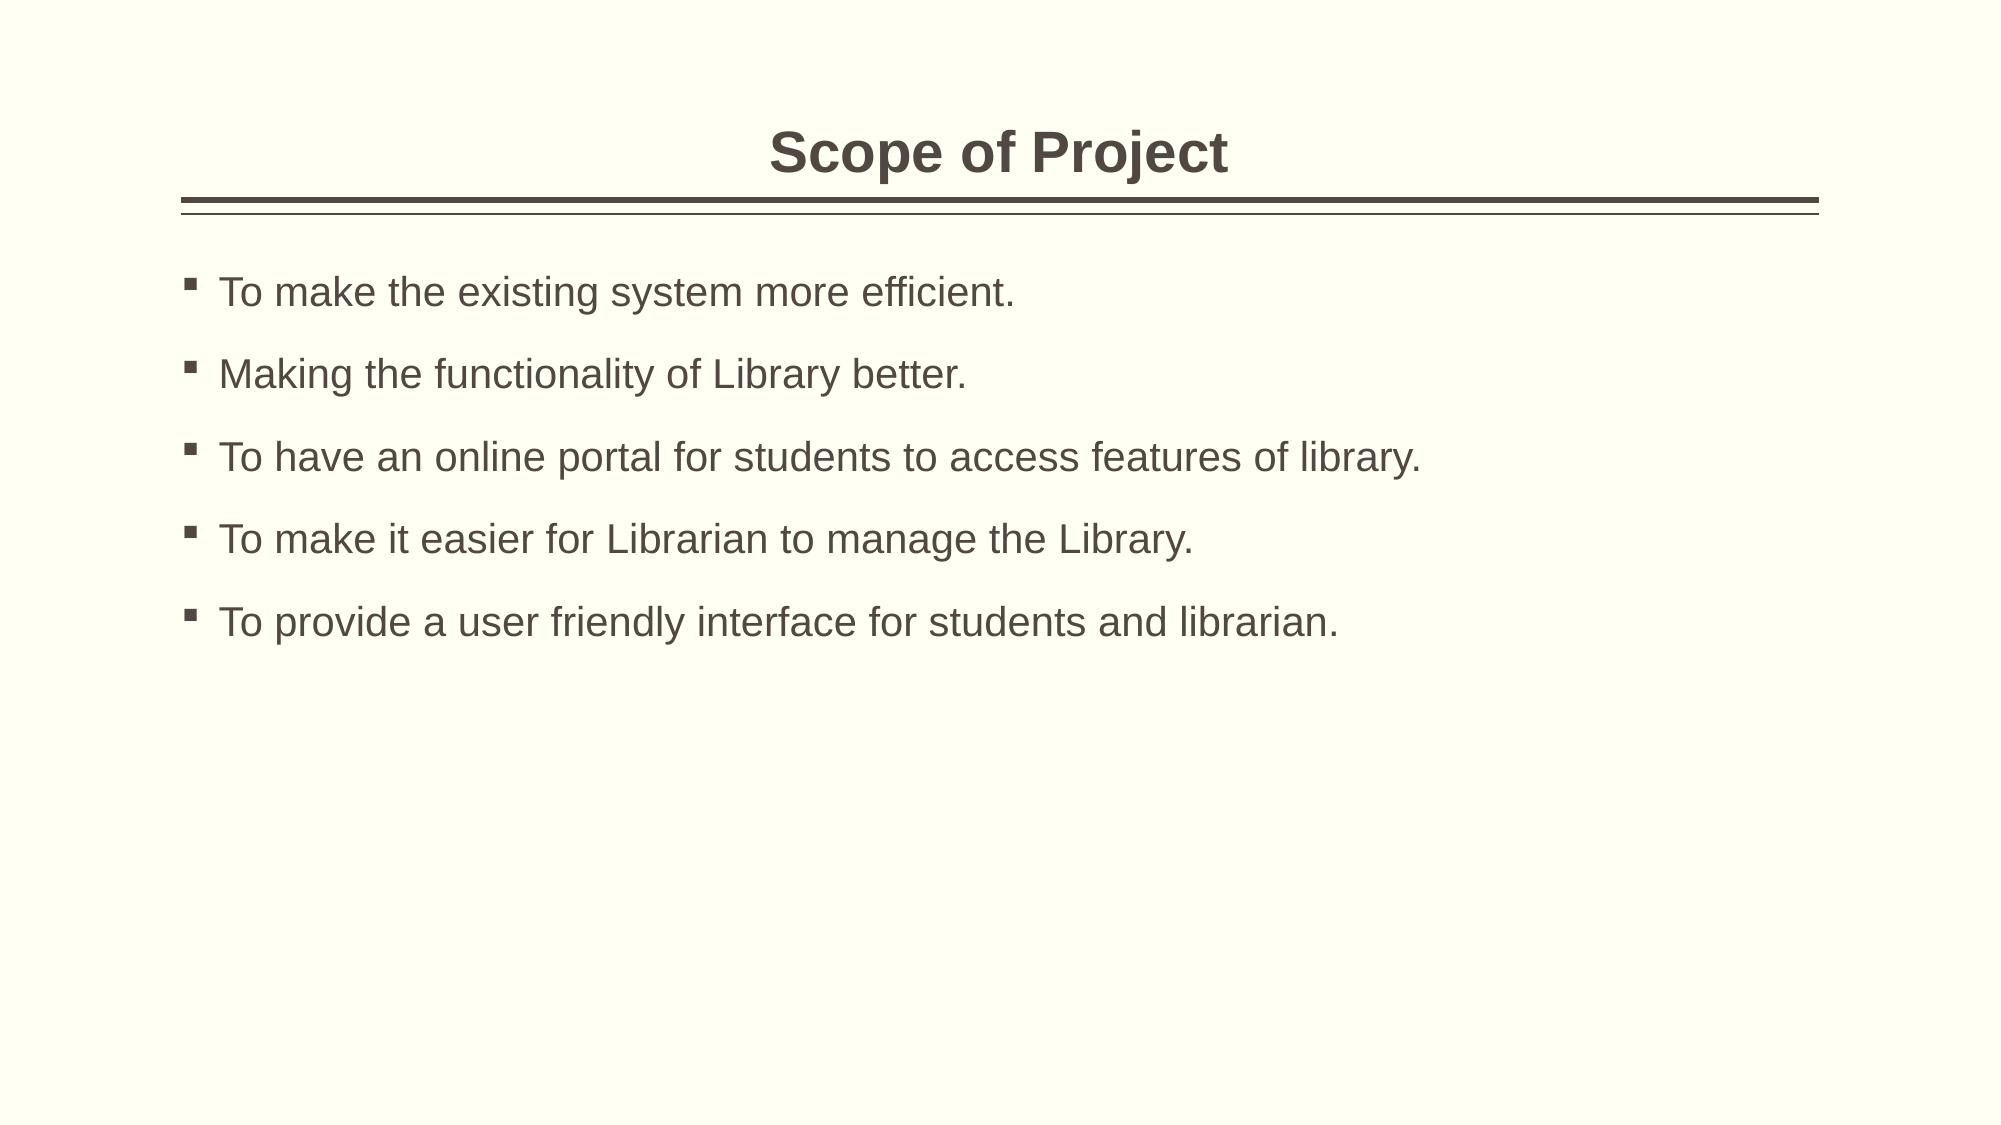

# Scope of Project
To make the existing system more efficient.
Making the functionality of Library better.
To have an online portal for students to access features of library.
To make it easier for Librarian to manage the Library.
To provide a user friendly interface for students and librarian.